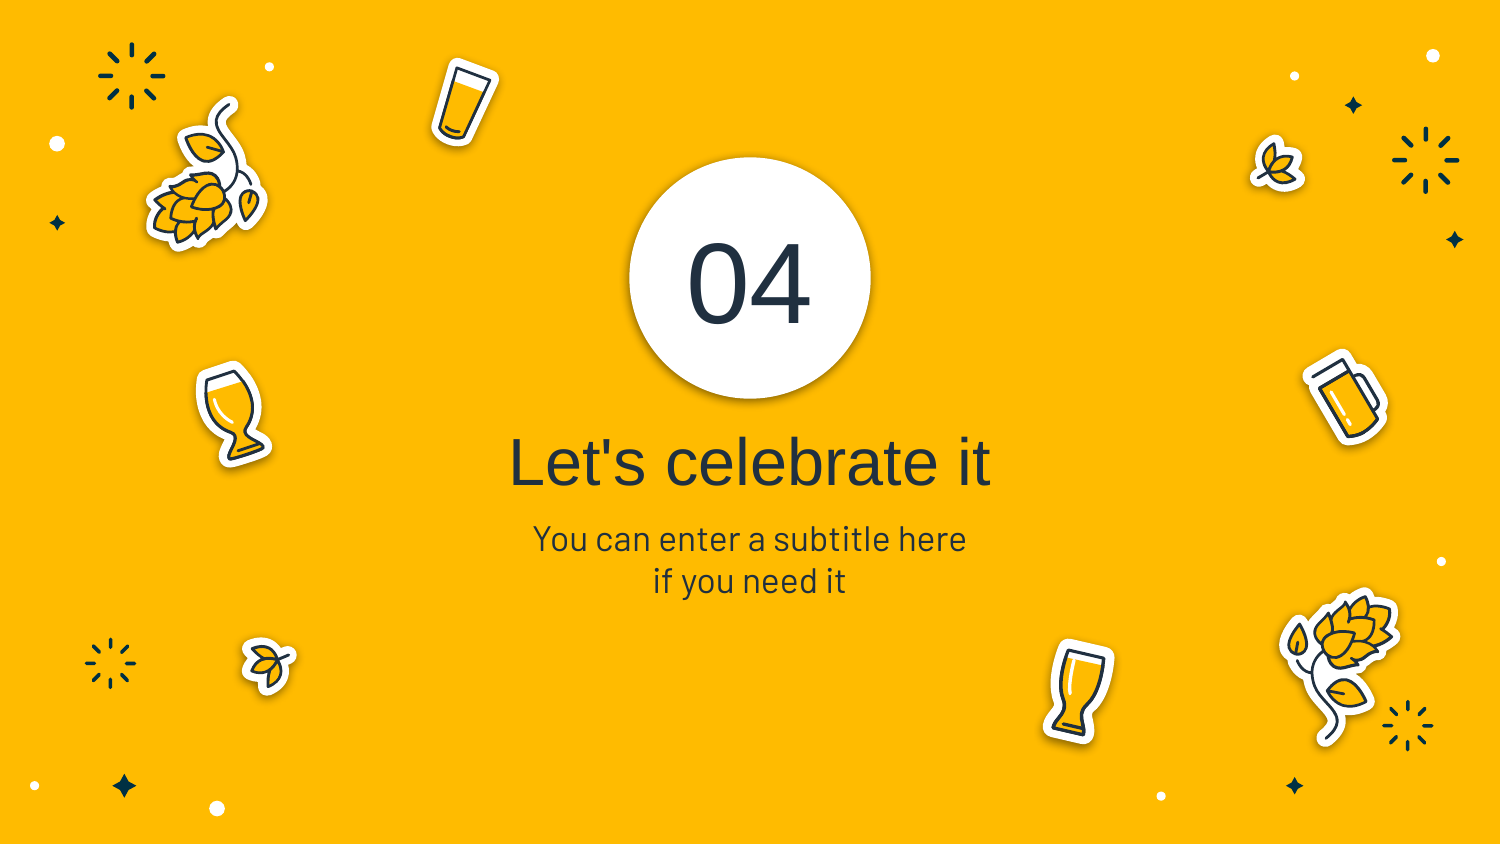

04

# Let's celebrate it
You can enter a subtitle here if you need it